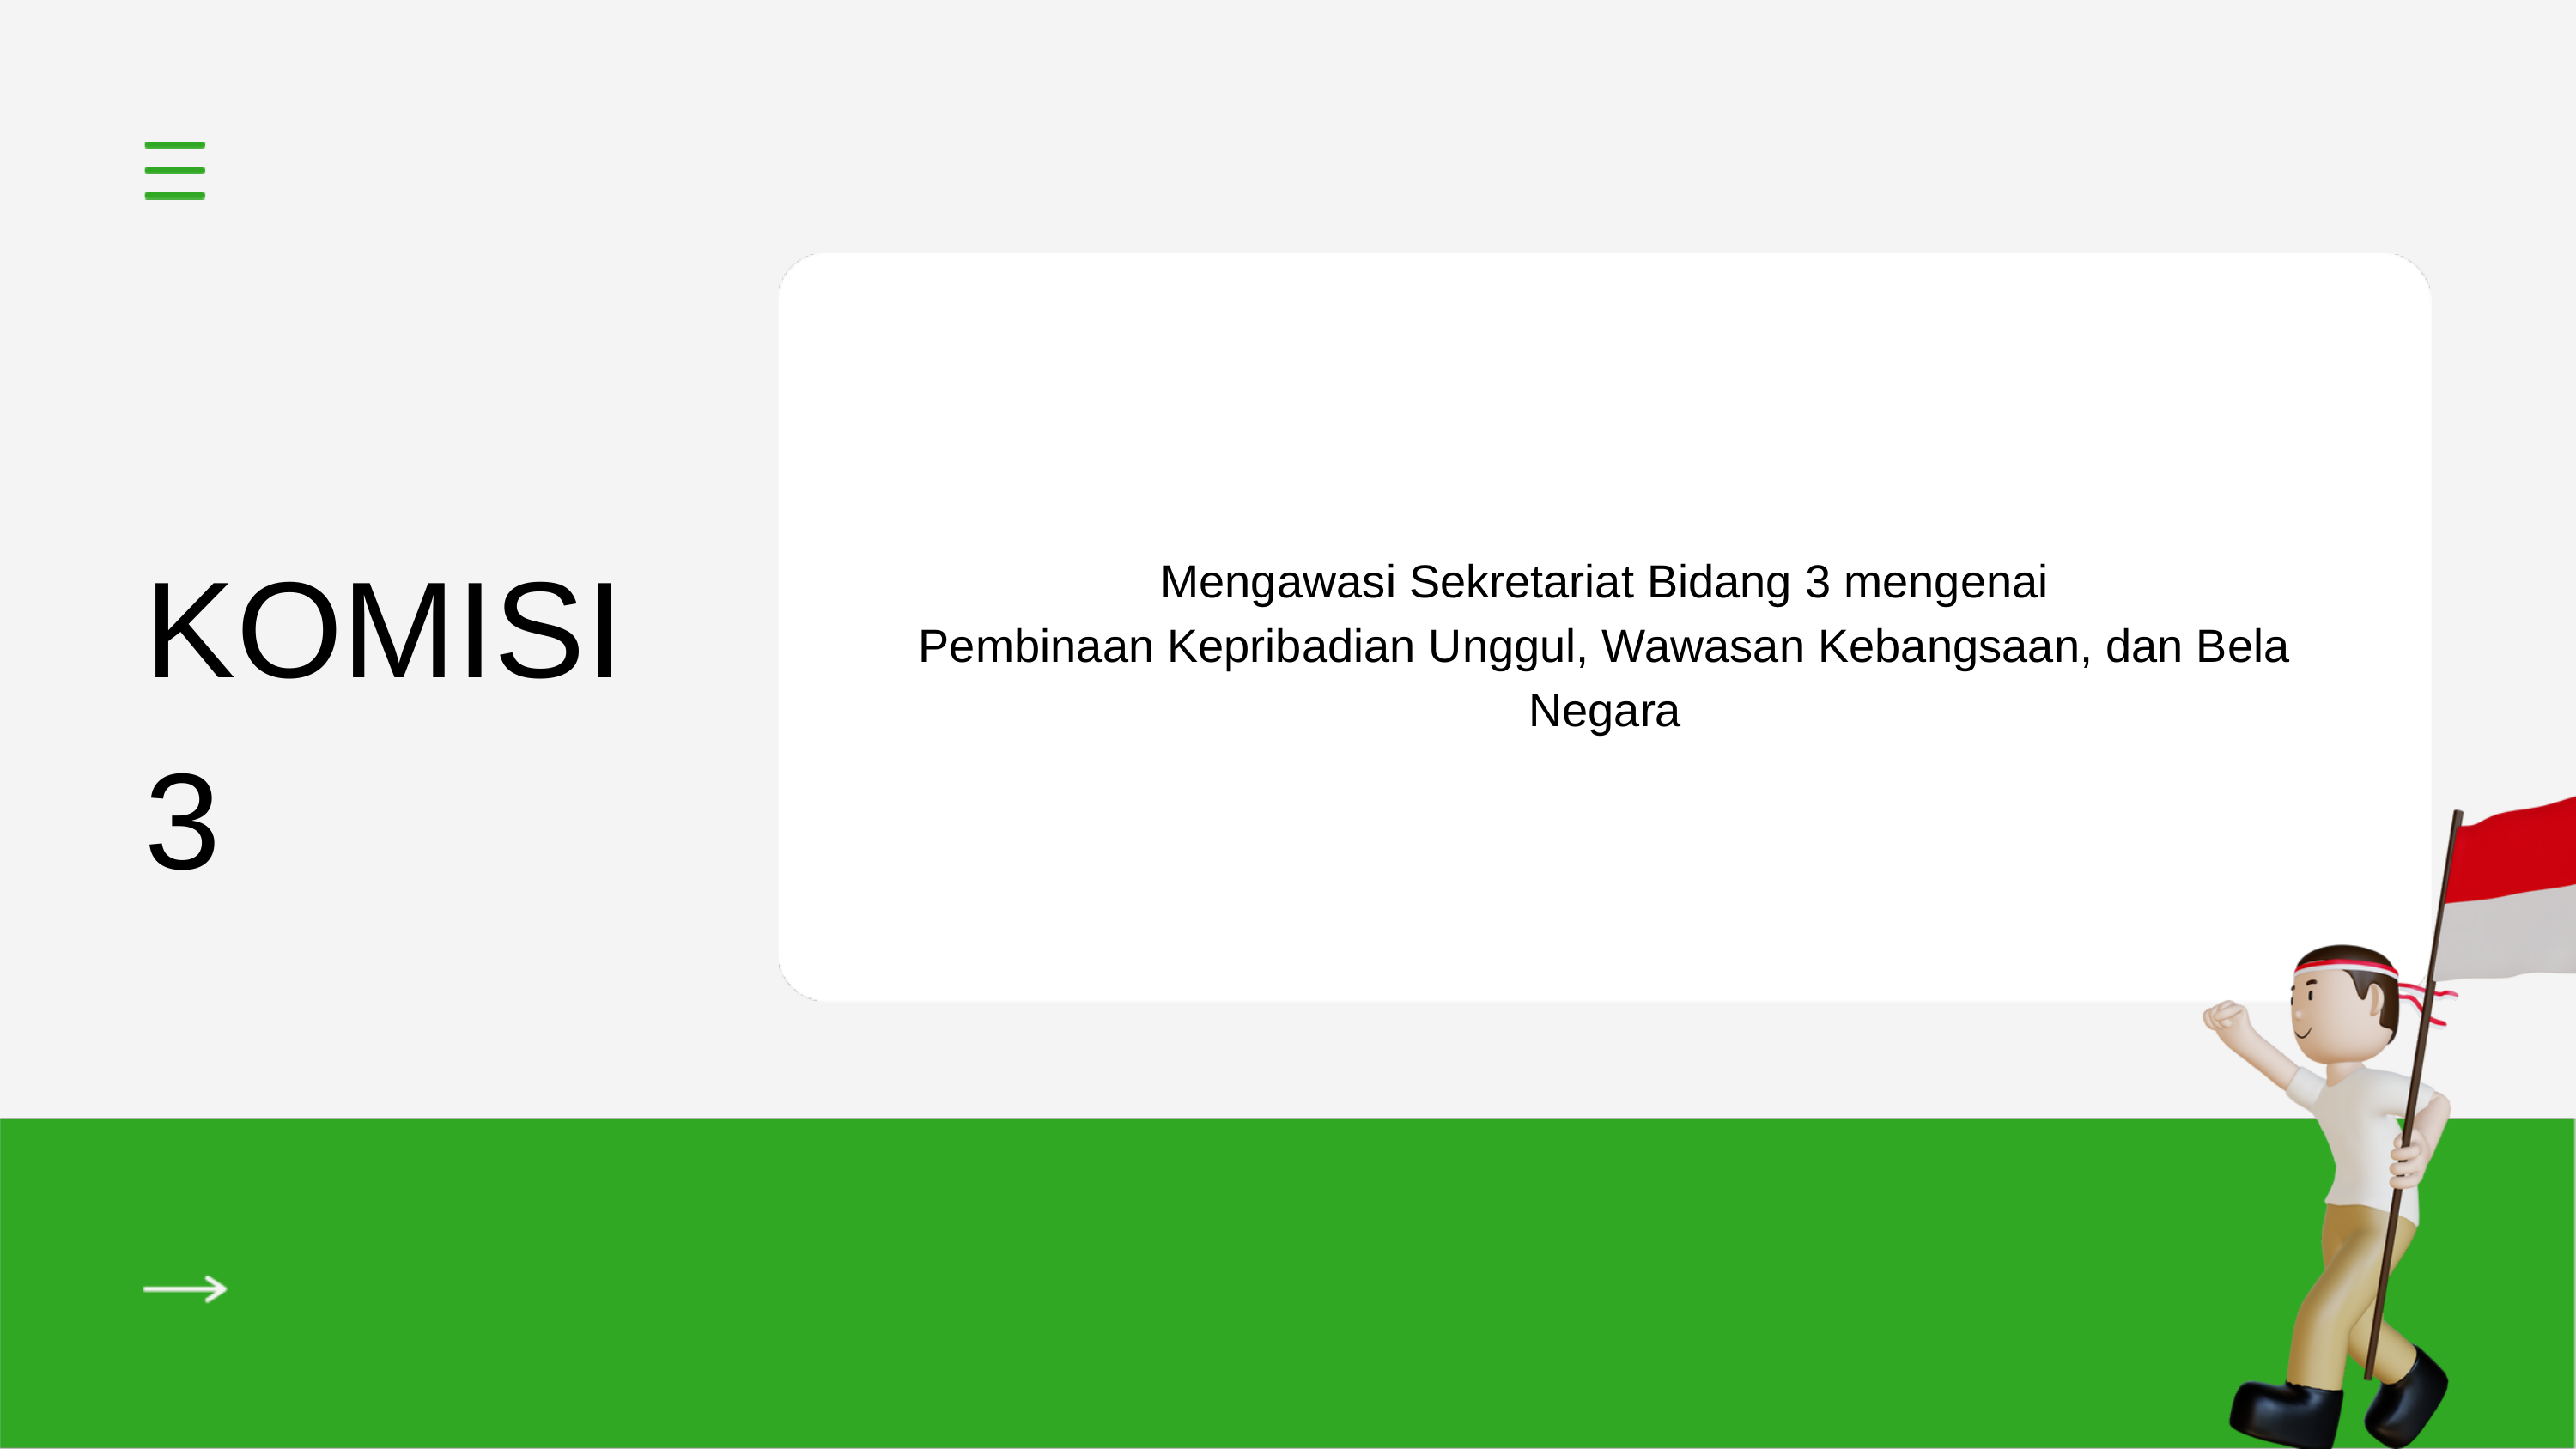

KOMISI 3
 Mengawasi Sekretariat Bidang 3 mengenai
Pembinaan Kepribadian Unggul, Wawasan Kebangsaan, dan Bela Negara